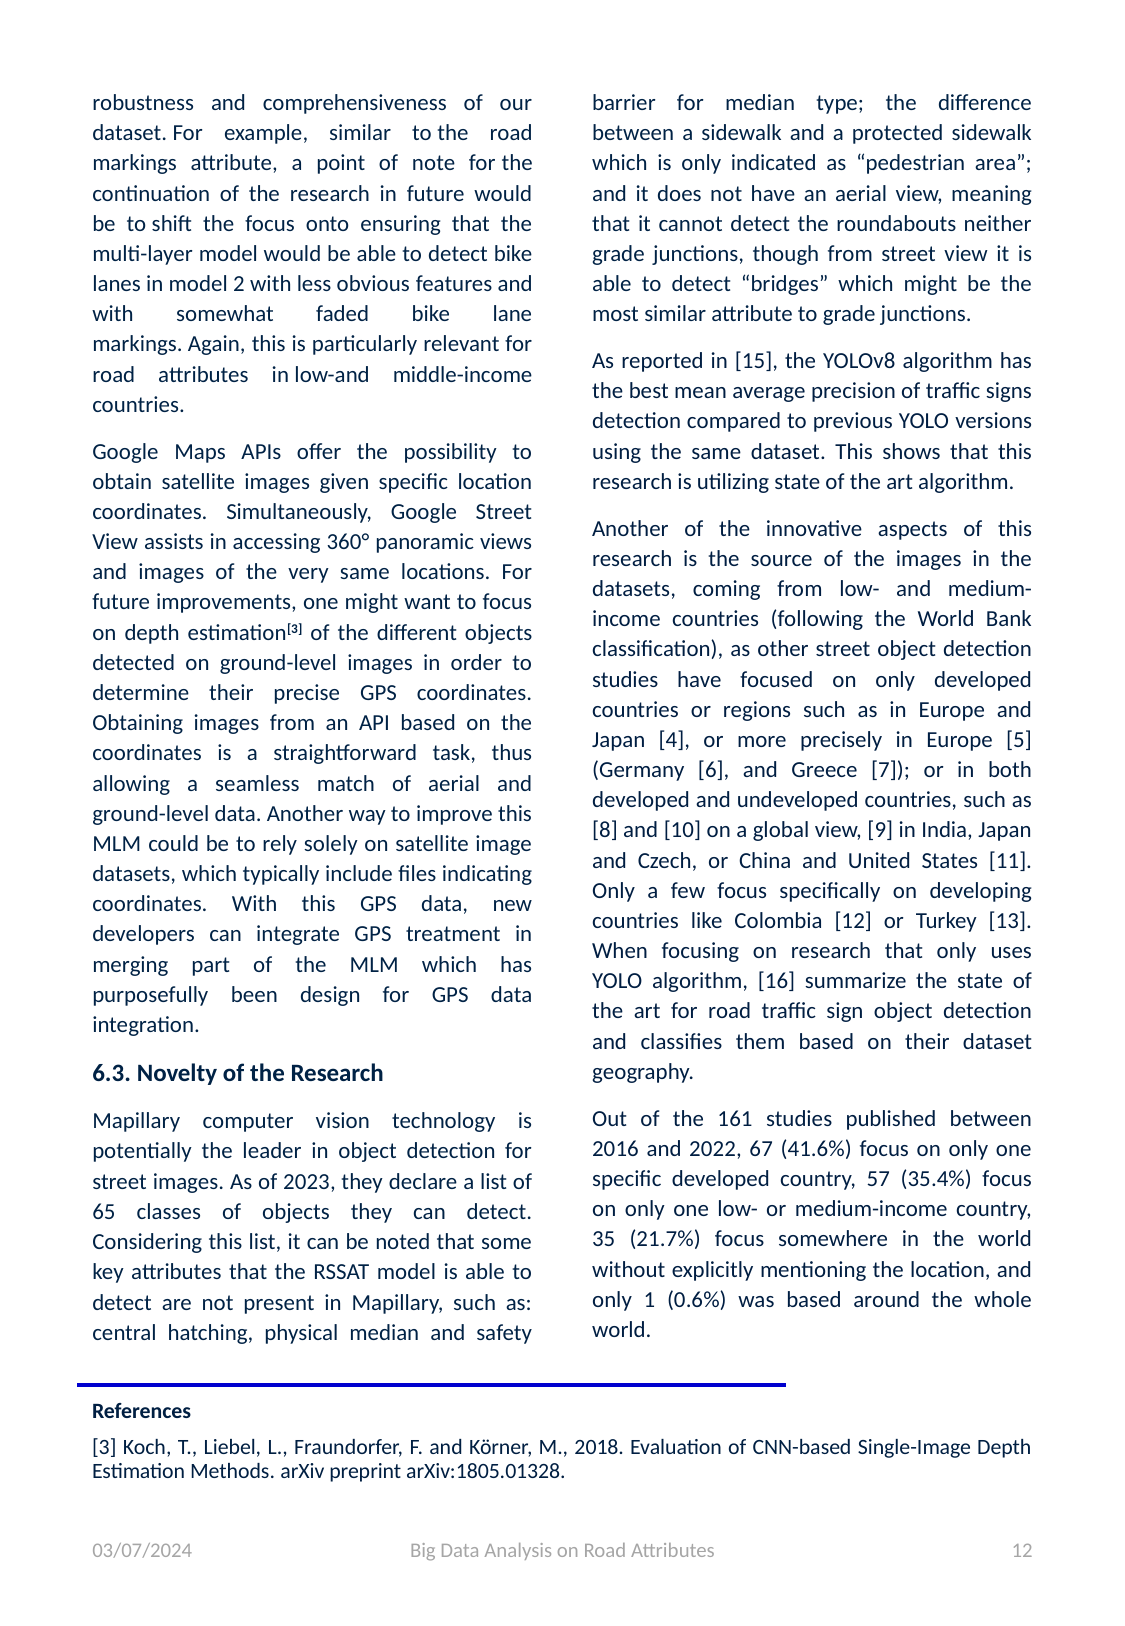

robustness and comprehensiveness of our dataset. For example, similar to the road markings attribute, a point of note for the continuation of the research in future would be to shift the focus onto ensuring that the multi-layer model would be able to detect bike lanes in model 2 with less obvious features and with somewhat faded bike lane markings. Again, this is particularly relevant for road attributes in low-and middle-income countries.
Google Maps APIs offer the possibility to obtain satellite images given specific location coordinates. Simultaneously, Google Street View assists in accessing 360° panoramic views and images of the very same locations. For future improvements, one might want to focus on depth estimation[3] of the different objects detected on ground-level images in order to determine their precise GPS coordinates. Obtaining images from an API based on the coordinates is a straightforward task, thus allowing a seamless match of aerial and ground-level data. Another way to improve this MLM could be to rely solely on satellite image datasets, which typically include files indicating coordinates. With this GPS data, new developers can integrate GPS treatment in merging part of the MLM which has purposefully been design for GPS data integration.
6.3. Novelty of the Research
Mapillary computer vision technology is potentially the leader in object detection for street images. As of 2023, they declare a list of 65 classes of objects they can detect. Considering this list, it can be noted that some key attributes that the RSSAT model is able to detect are not present in Mapillary, such as: central hatching, physical median and safety barrier for median type; the difference between a sidewalk and a protected sidewalk which is only indicated as “pedestrian area”; and it does not have an aerial view, meaning that it cannot detect the roundabouts neither grade junctions, though from street view it is able to detect “bridges” which might be the most similar attribute to grade junctions.
As reported in [15], the YOLOv8 algorithm has the best mean average precision of traffic signs detection compared to previous YOLO versions using the same dataset. This shows that this research is utilizing state of the art algorithm.
Another of the innovative aspects of this research is the source of the images in the datasets, coming from low- and medium-income countries (following the World Bank classification), as other street object detection studies have focused on only developed countries or regions such as in Europe and Japan [4], or more precisely in Europe [5] (Germany [6], and Greece [7]); or in both developed and undeveloped countries, such as [8] and [10] on a global view, [9] in India, Japan and Czech, or China and United States [11]. Only a few focus specifically on developing countries like Colombia [12] or Turkey [13]. When focusing on research that only uses YOLO algorithm, [16] summarize the state of the art for road traffic sign object detection and classifies them based on their dataset geography.
Out of the 161 studies published between 2016 and 2022, 67 (41.6%) focus on only one specific developed country, 57 (35.4%) focus on only one low- or medium-income country, 35 (21.7%) focus somewhere in the world without explicitly mentioning the location, and only 1 (0.6%) was based around the whole world.,
References
[3] Koch, T., Liebel, L., Fraundorfer, F. and Körner, M., 2018. Evaluation of CNN-based Single-Image Depth Estimation Methods. arXiv preprint arXiv:1805.01328.
03/07/2024
Big Data Analysis on Road Attributes
12